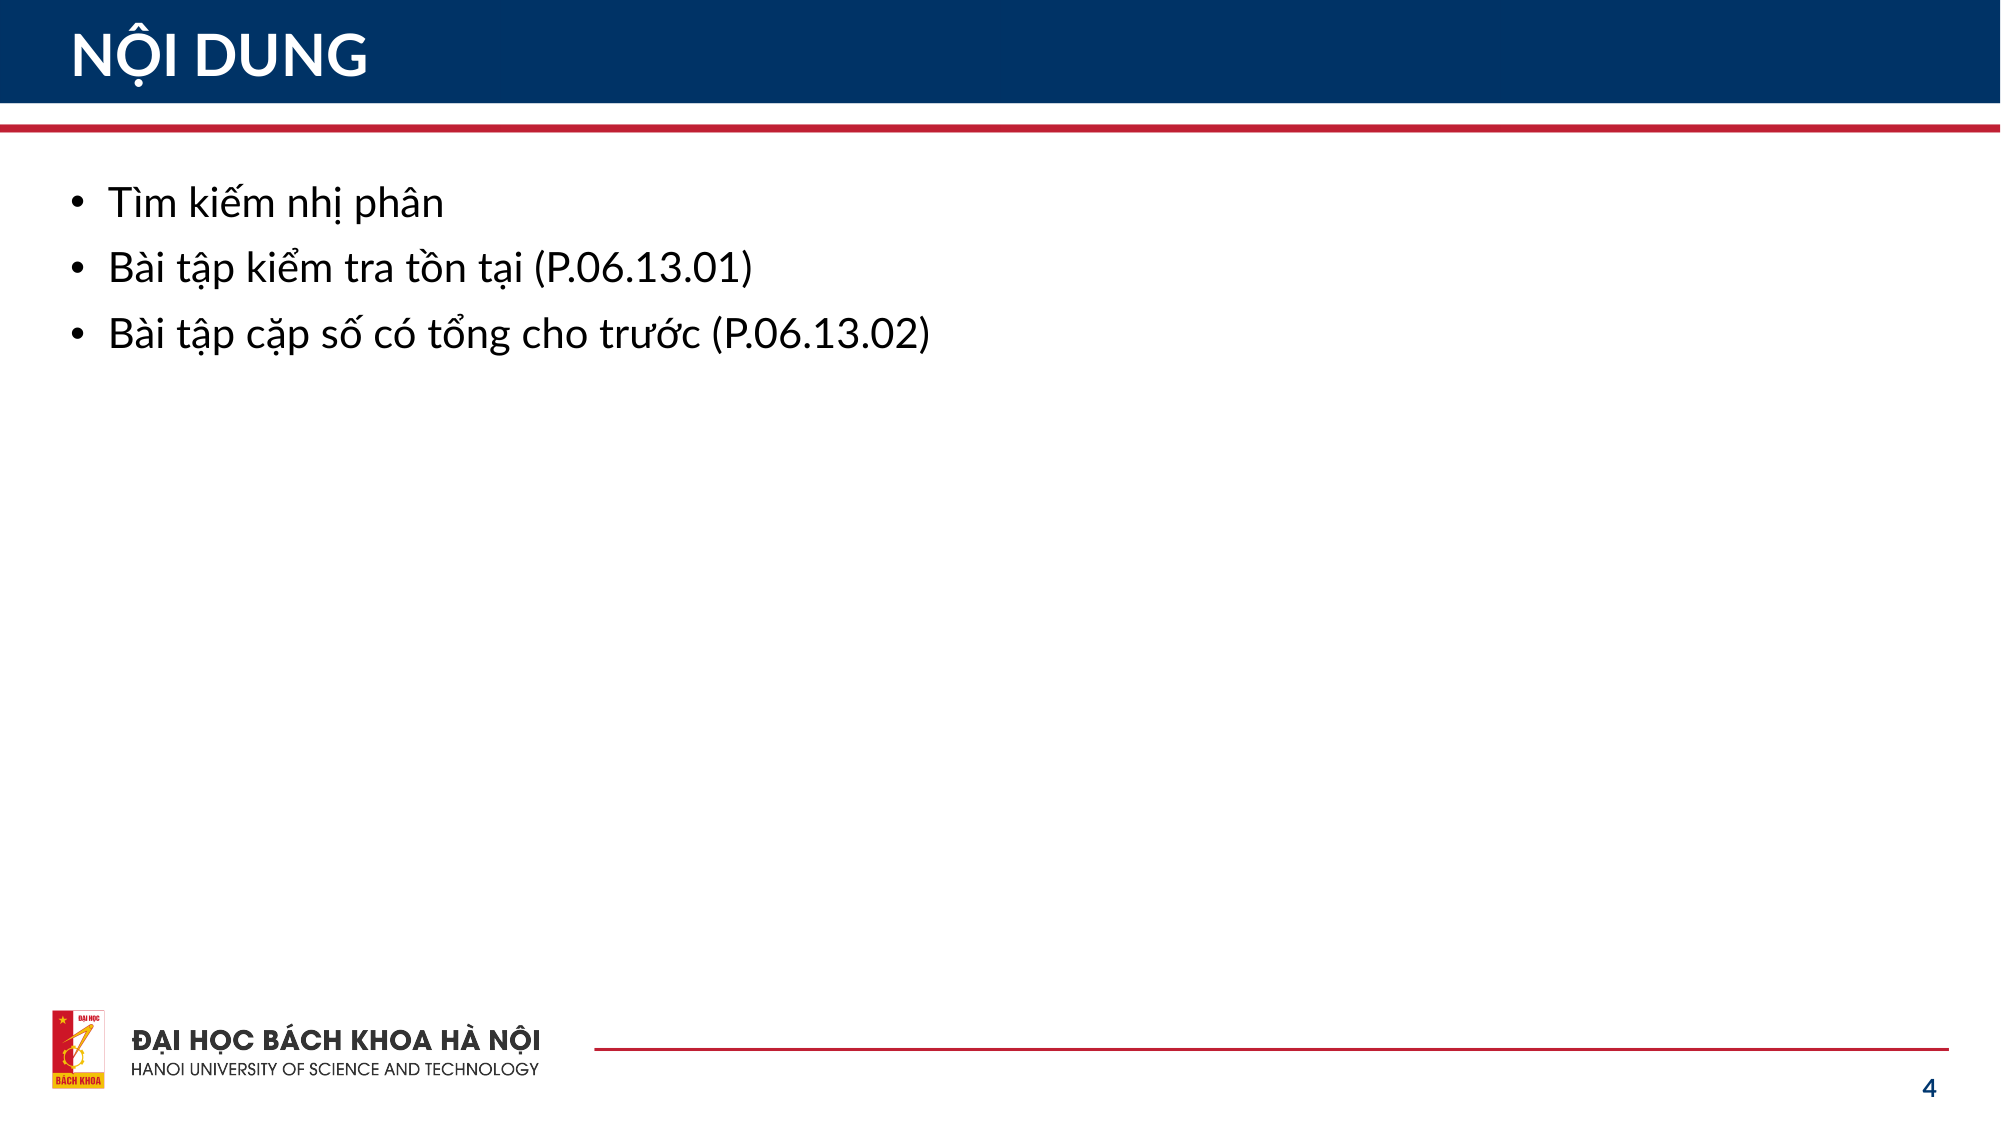

# NỘI DUNG
Tìm kiếm nhị phân
Bài tập kiểm tra tồn tại (P.06.13.01)
Bài tập cặp số có tổng cho trước (P.06.13.02)

4